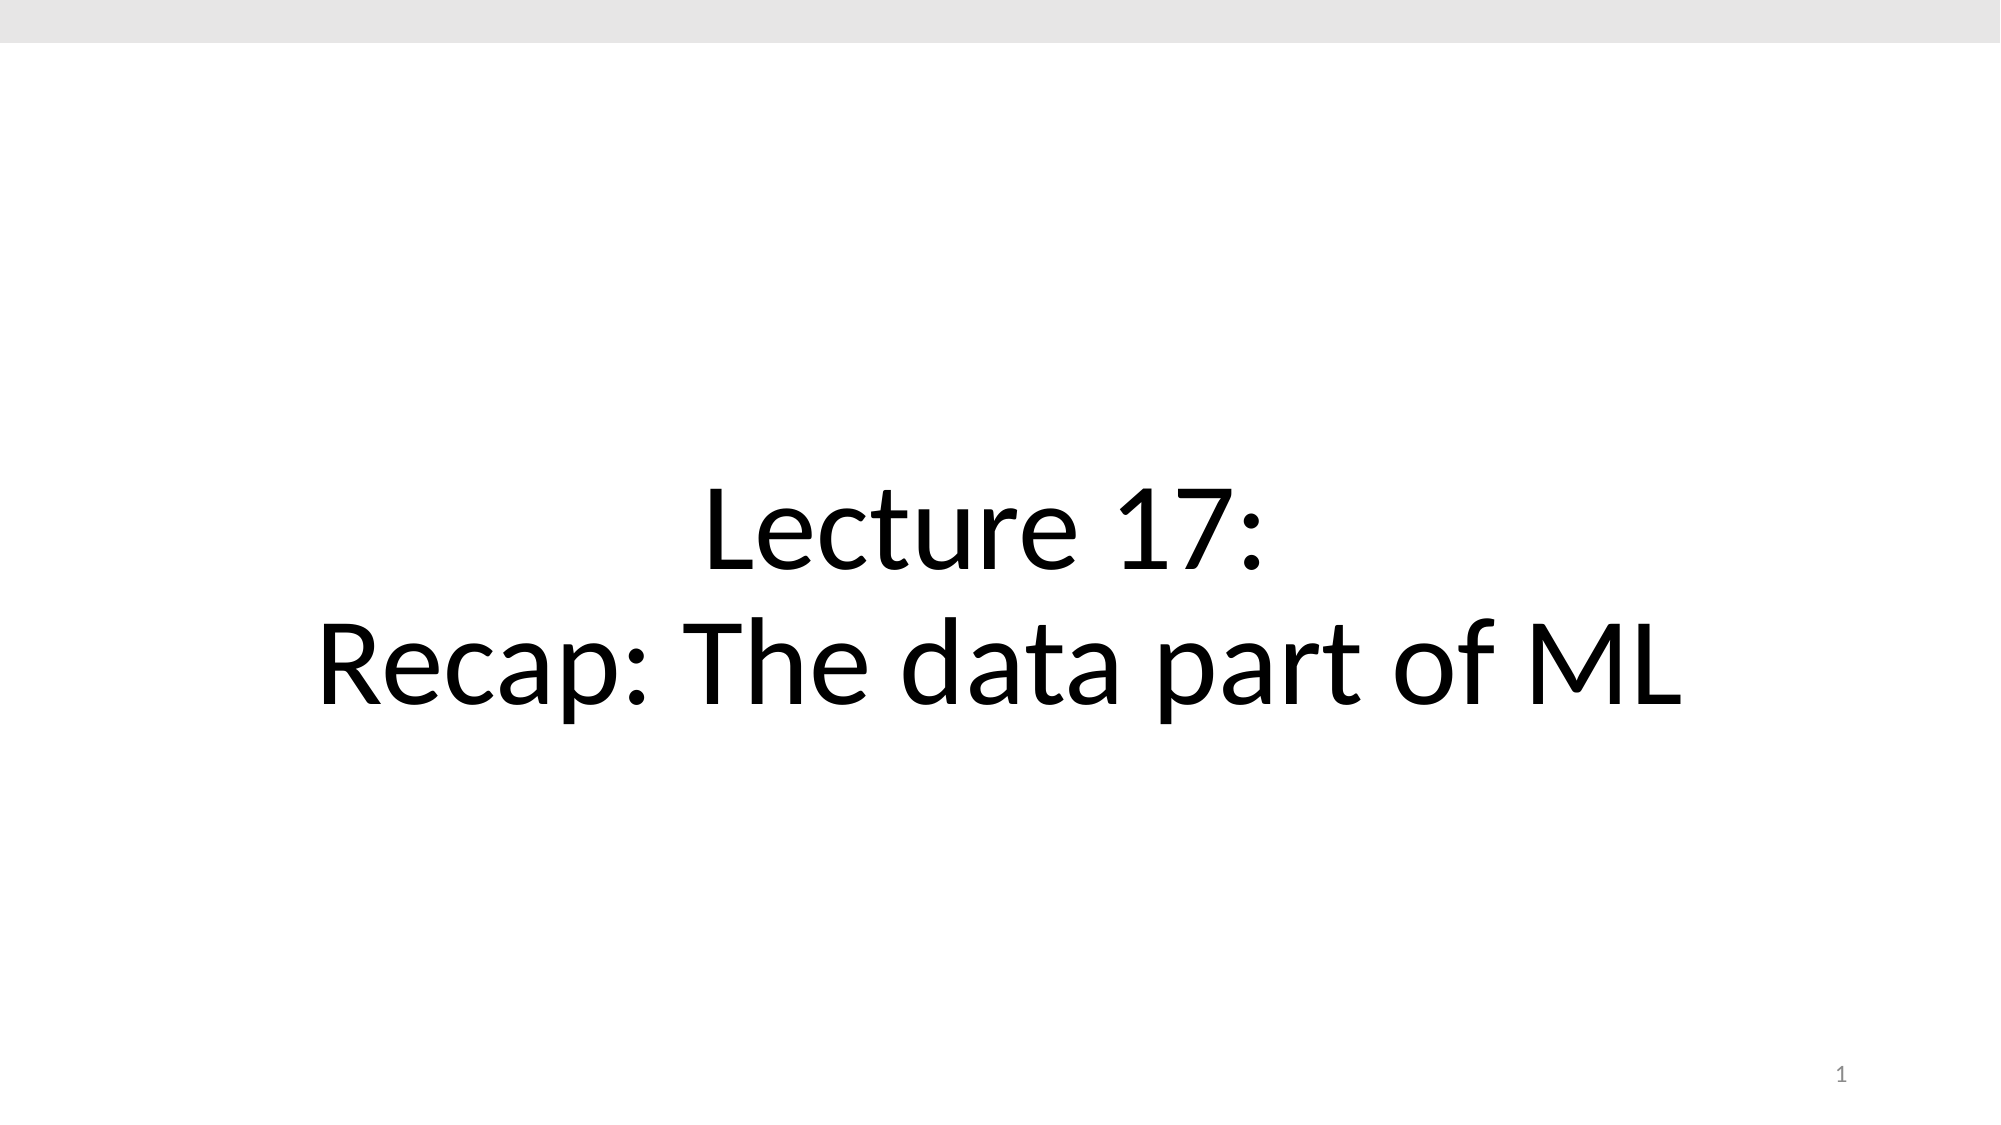

# Lecture 17: Recap: The data part of ML
1